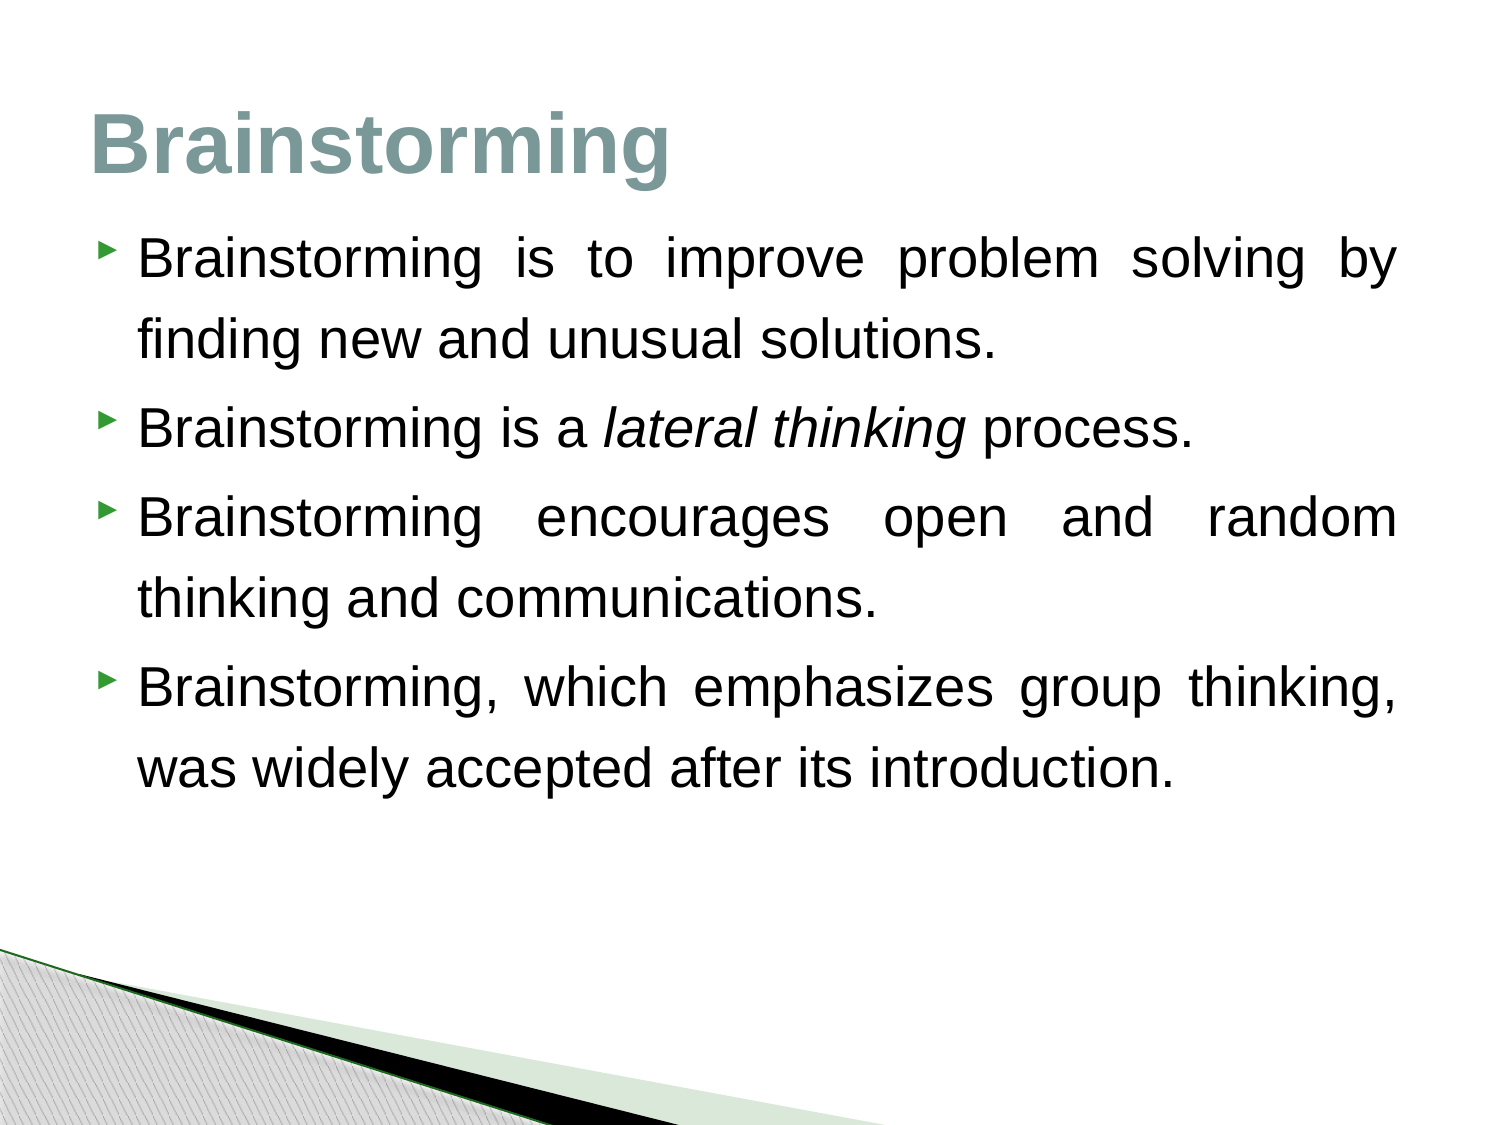

# Brainstorming
Brainstorming is to improve problem solving by finding new and unusual solutions.
Brainstorming is a lateral thinking process.
Brainstorming encourages open and random thinking and communications.
Brainstorming, which emphasizes group thinking, was widely accepted after its introduction.